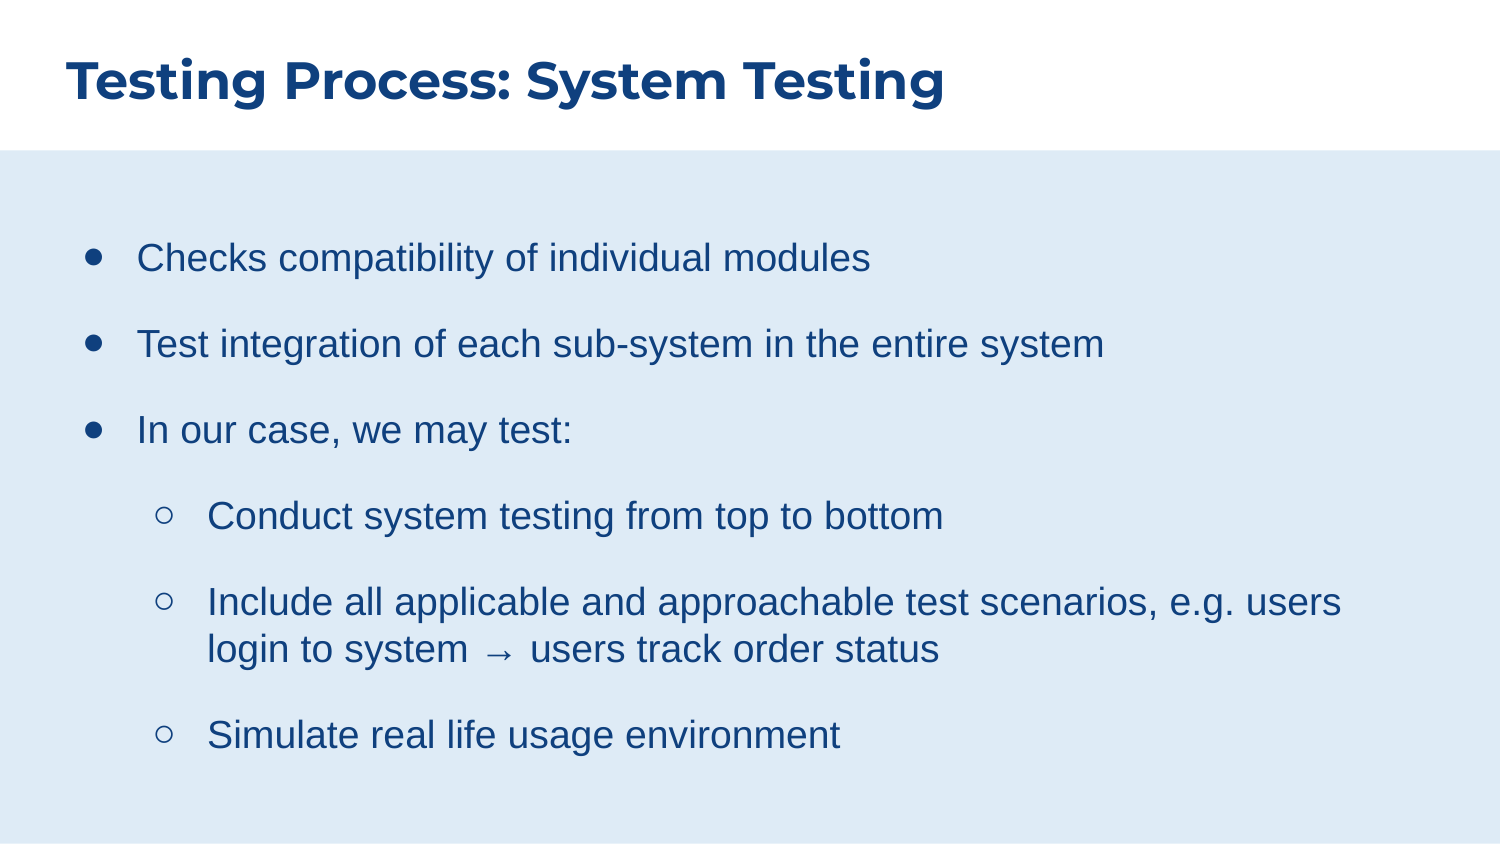

# Testing Process: System Testing
Checks compatibility of individual modules
Test integration of each sub-system in the entire system
In our case, we may test:
Conduct system testing from top to bottom
Include all applicable and approachable test scenarios, e.g. users login to system → users track order status
Simulate real life usage environment